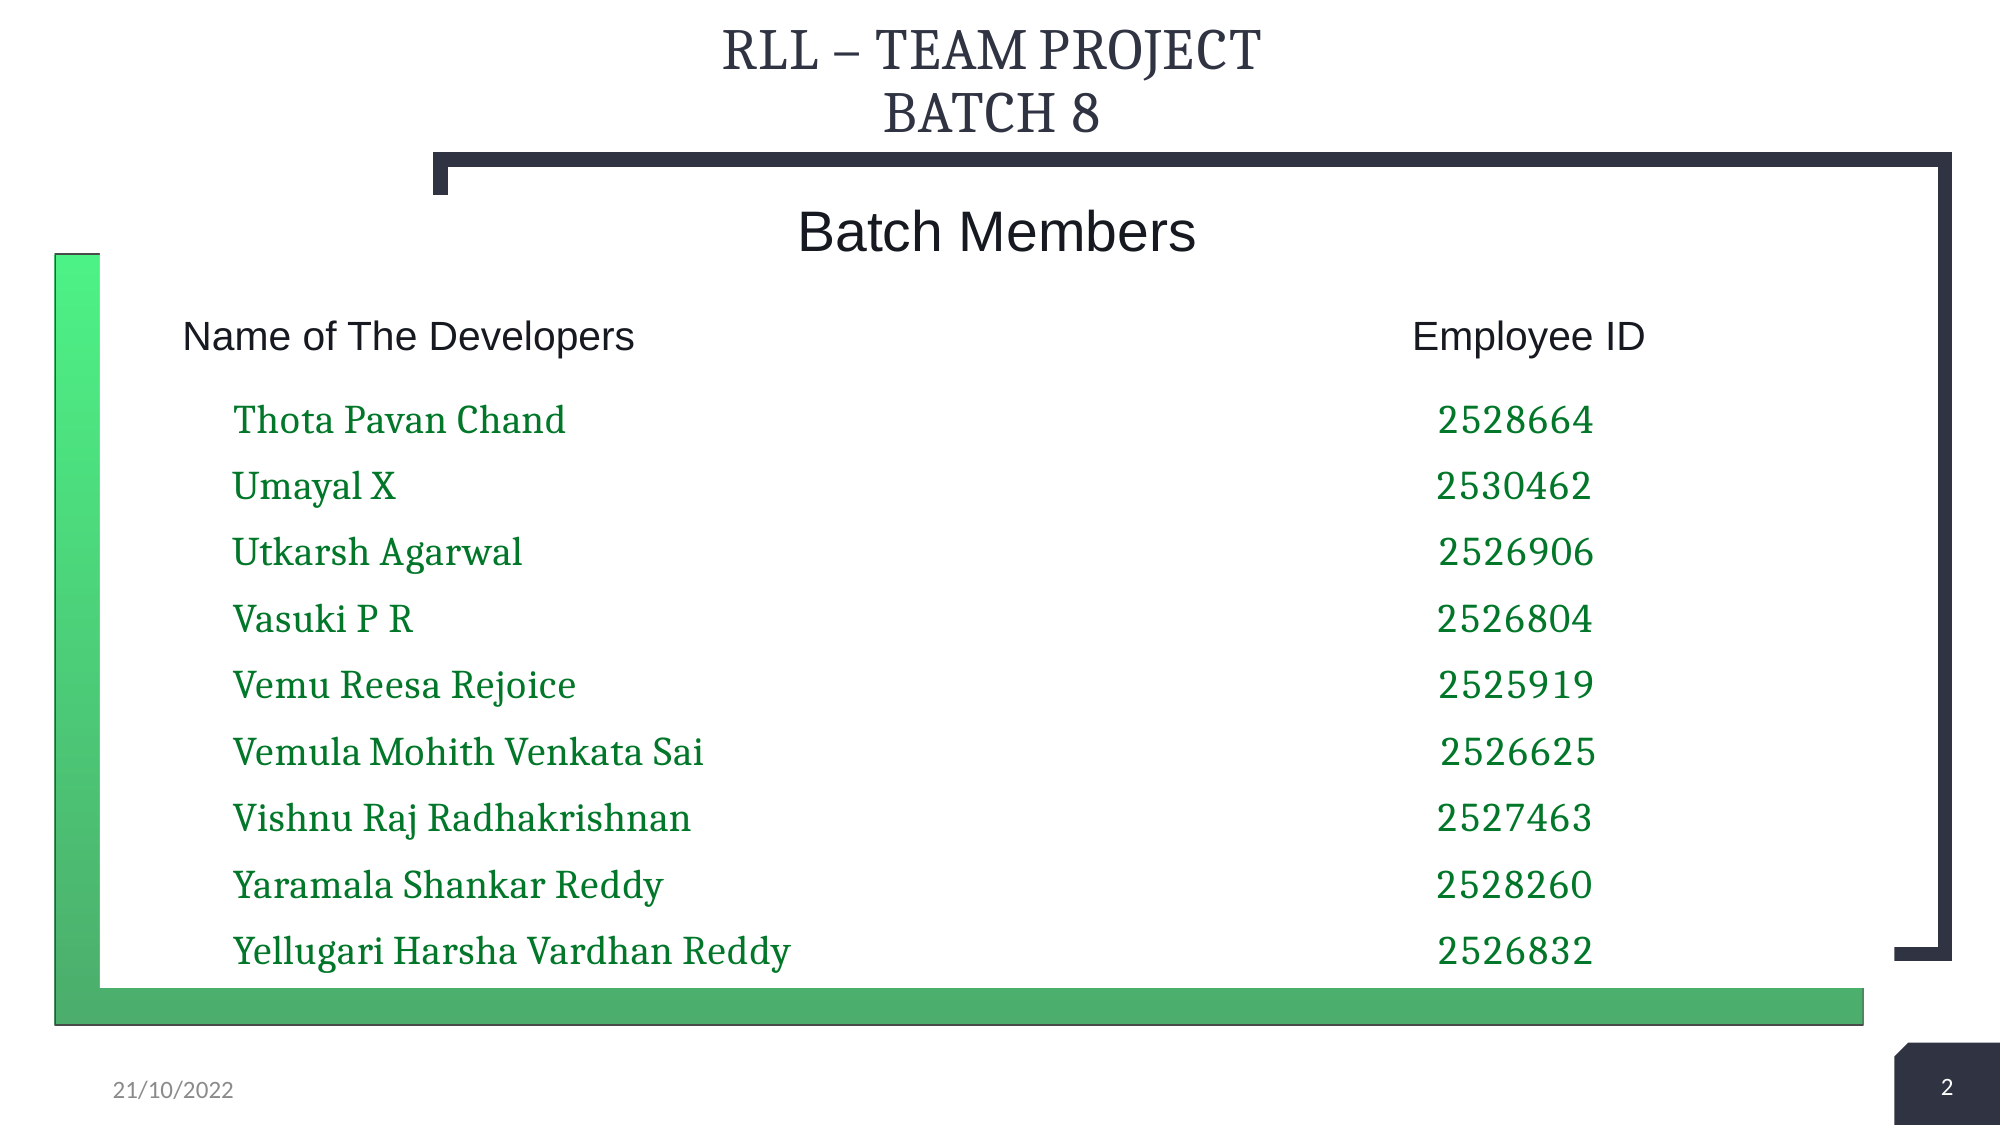

# RLL – Team Project Batch 8
Batch Members
      Name of The Developers                                                                     Employee ID
Thota Pavan Chand                                                                                                 2528664
Umayal X                                                                                                                    2530462
Utkarsh Agarwal                                                                                                      2526906
Vasuki P R                                                                                                                  2526804
Vemu Reesa Rejoice                                                                                                2525919
Vemula Mohith Venkata Sai                                                                                  2526625
Vishnu Raj Radhakrishnan                                                                                   2527463
Yaramala Shankar Reddy                                                                                      2528260
Yellugari Harsha Vardhan Reddy                                                                        2526832

2
21/10/2022